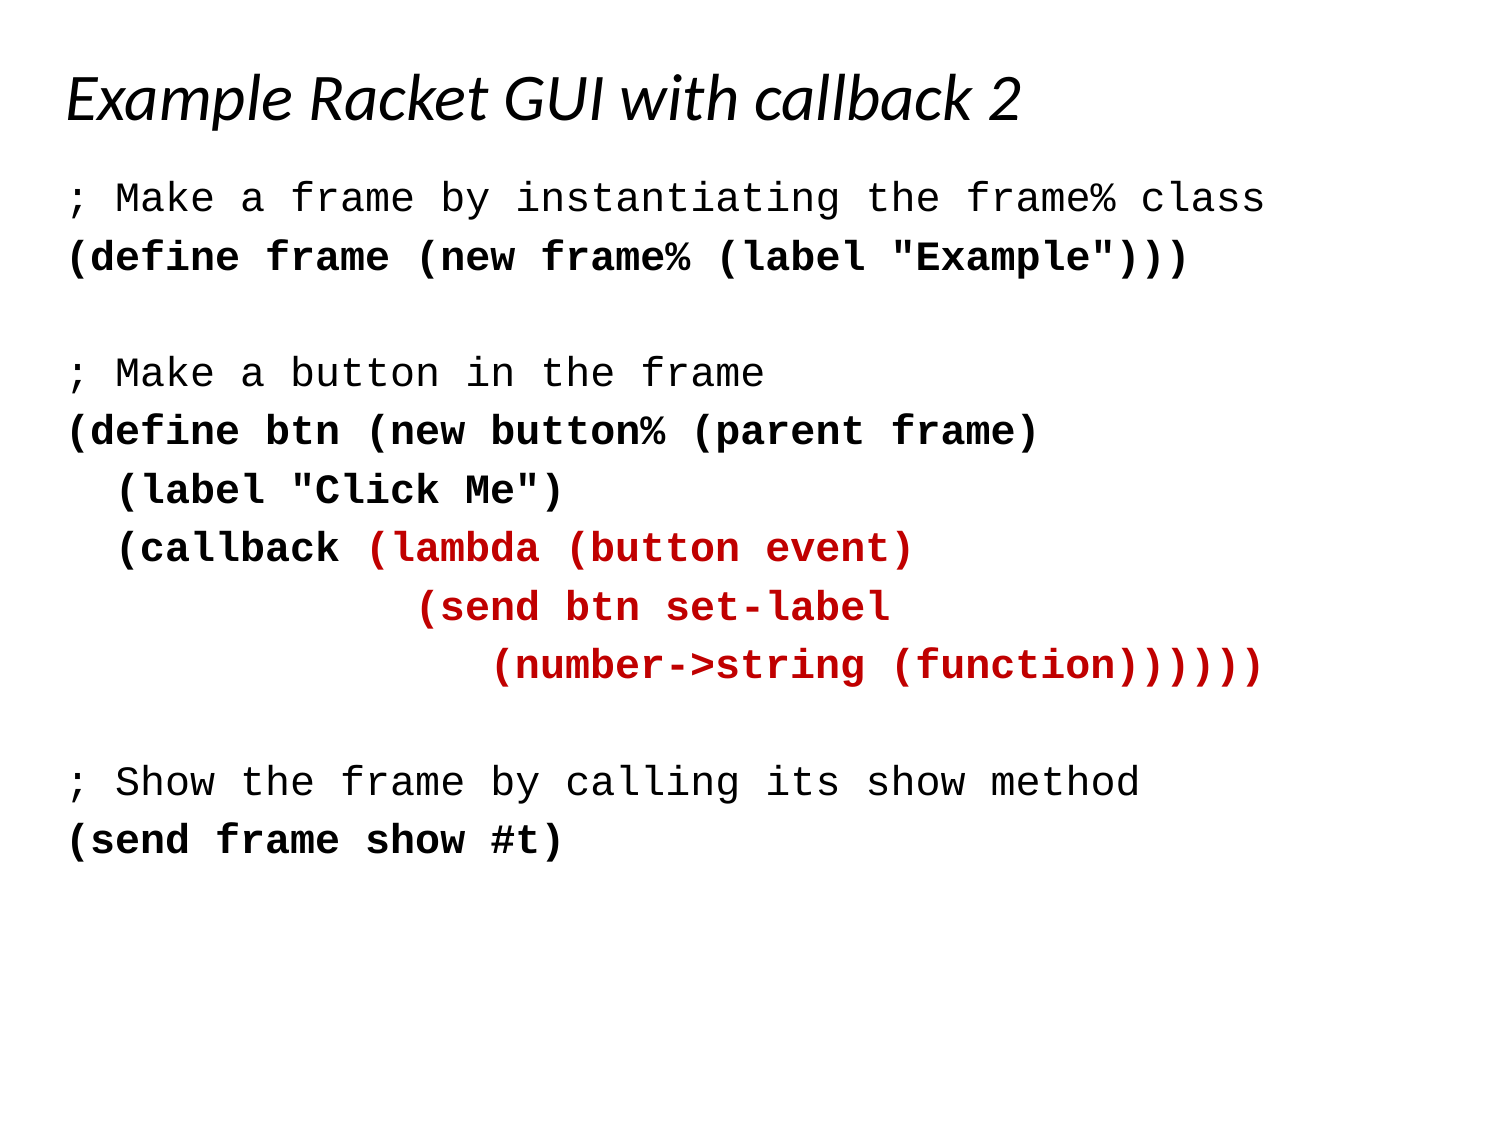

# Example Racket GUI with callback 2
; Make a frame by instantiating the frame% class
(define frame (new frame% (label "Example")))

; Make a button in the frame
(define btn (new button% (parent frame)
  (label "Click Me")
  (callback (lambda (button event)
              (send btn set-label
                 (number->string (function))))))

; Show the frame by calling its show method
(send frame show #t)